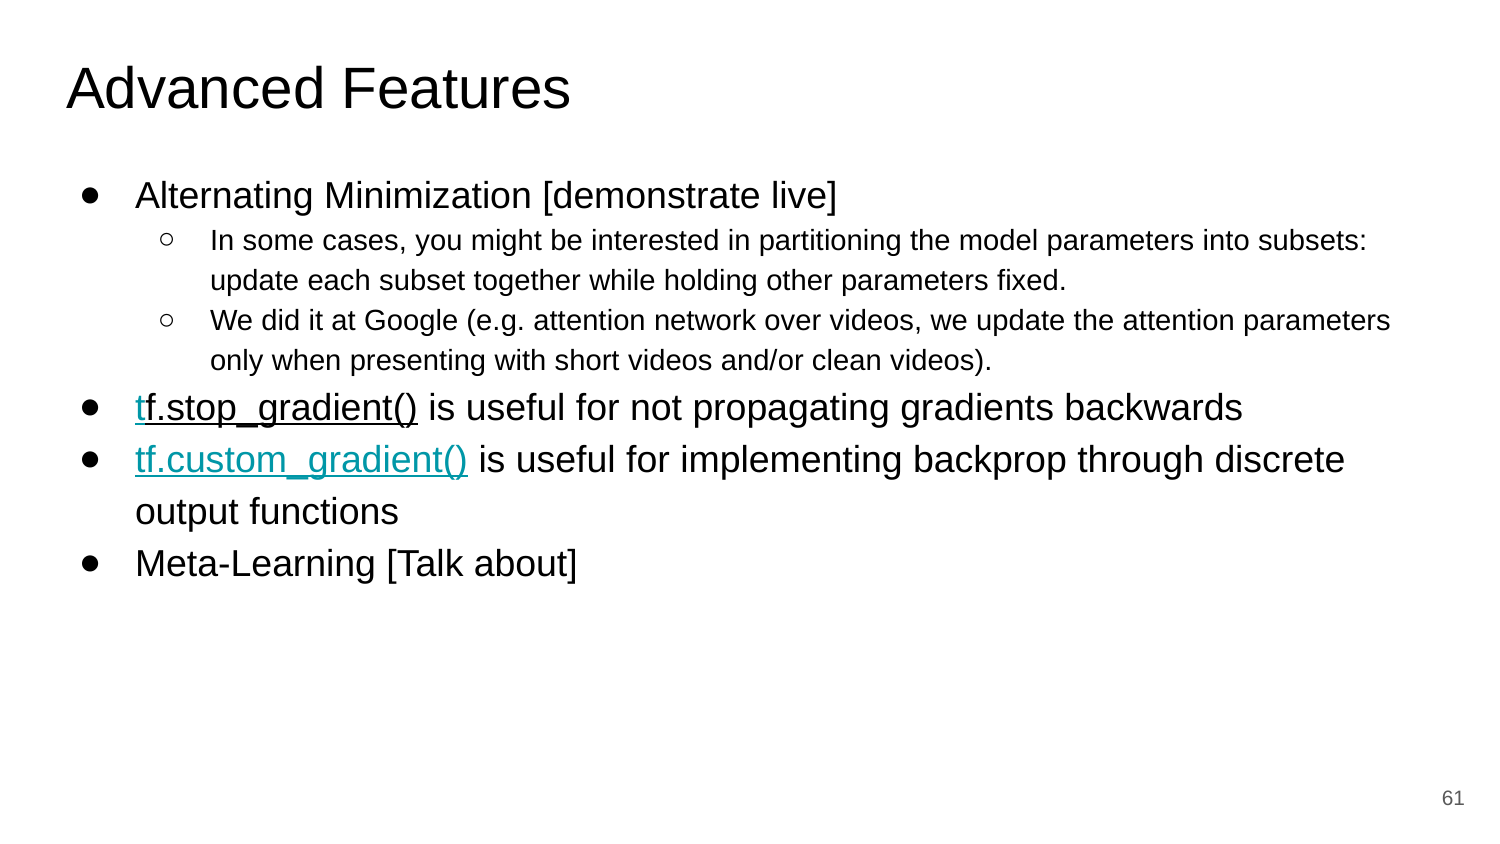

# Advanced Features
Alternating Minimization [demonstrate live]
In some cases, you might be interested in partitioning the model parameters into subsets: update each subset together while holding other parameters fixed.
We did it at Google (e.g. attention network over videos, we update the attention parameters only when presenting with short videos and/or clean videos).
tf.stop_gradient() is useful for not propagating gradients backwards
tf.custom_gradient() is useful for implementing backprop through discrete output functions
Meta-Learning [Talk about]
61